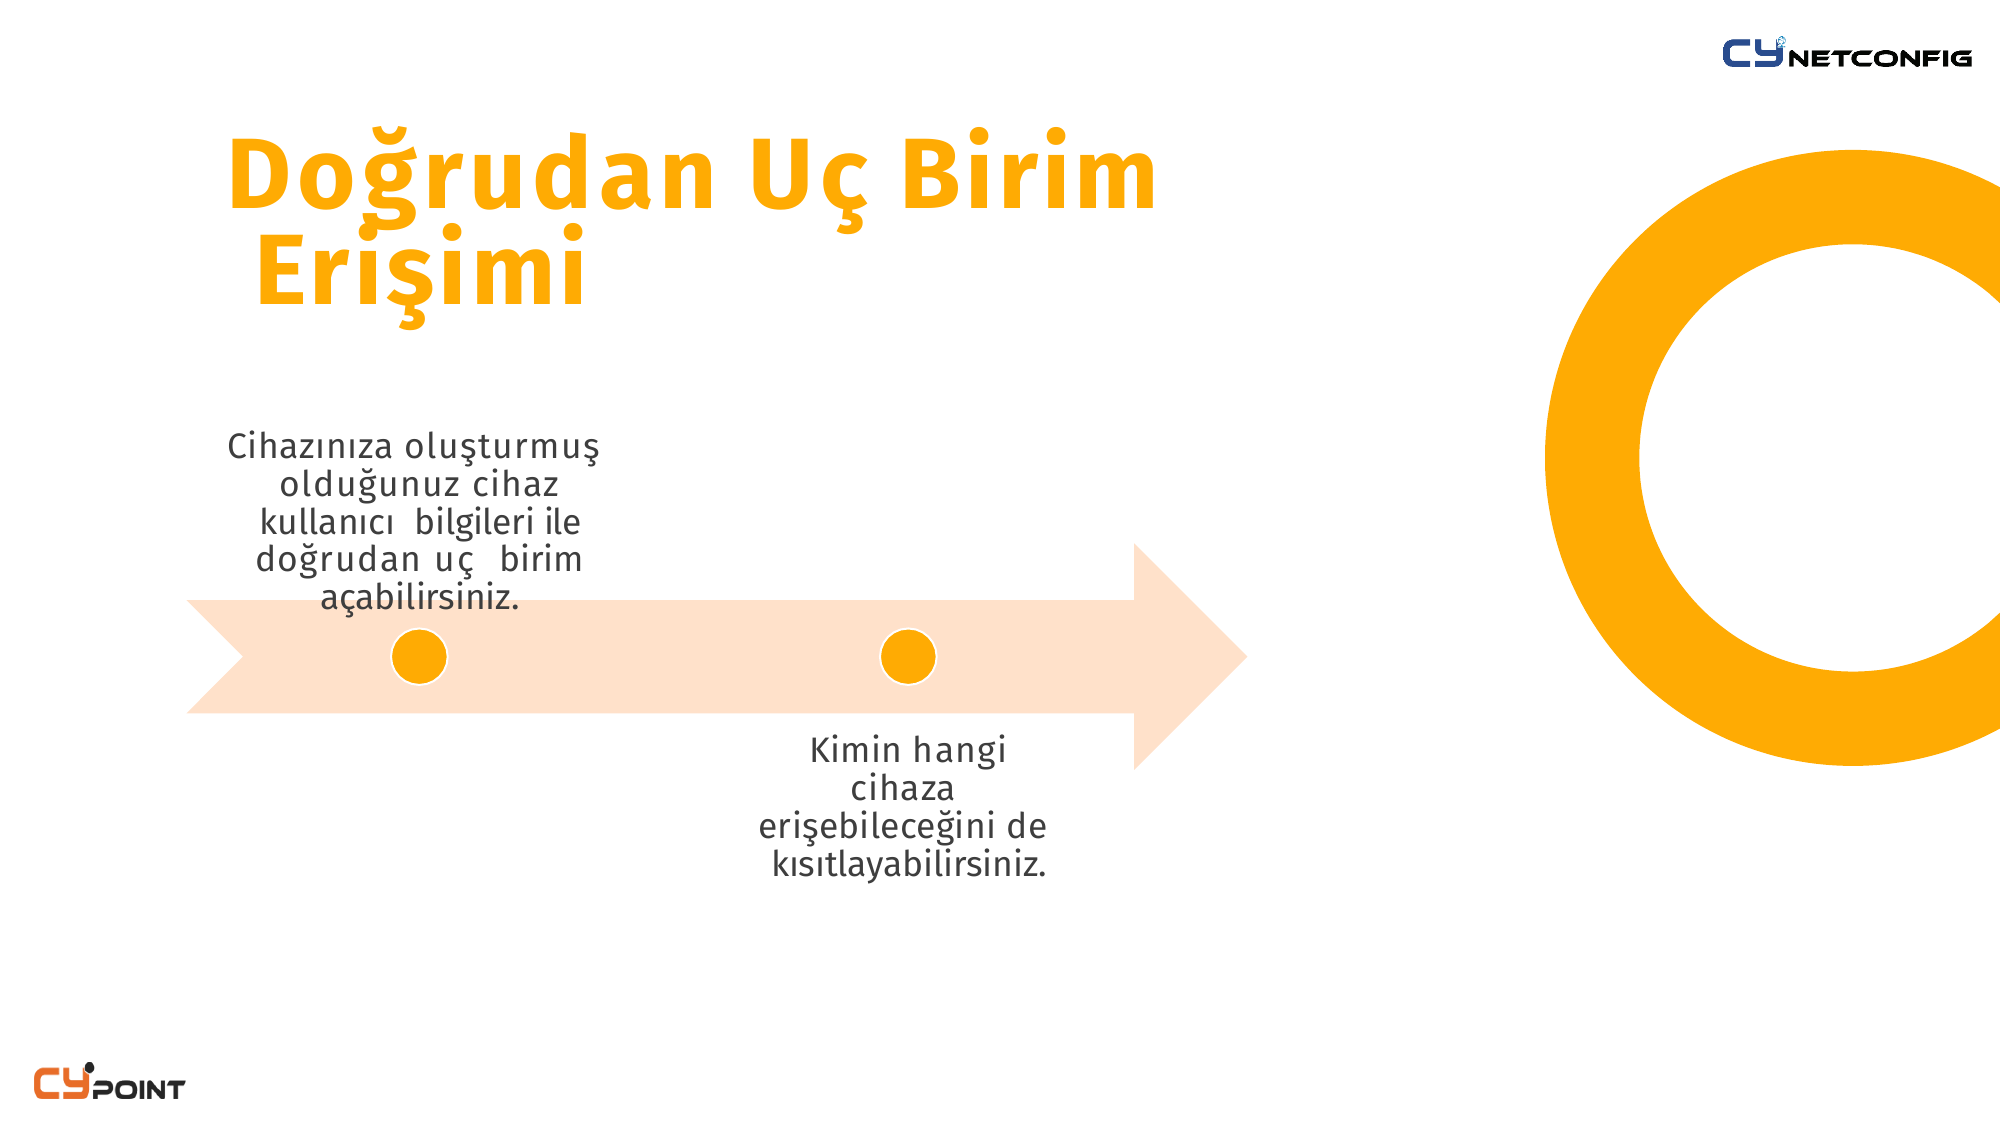

# Doğrudan Uç Birim  Erişimi

Cihazınıza oluşturmuş  olduğunuz cihaz kullanıcı  bilgileri ile doğrudan uç  birim açabilirsiniz.

Kimin hangi cihaza  erişebileceğini de  kısıtlayabilirsiniz.